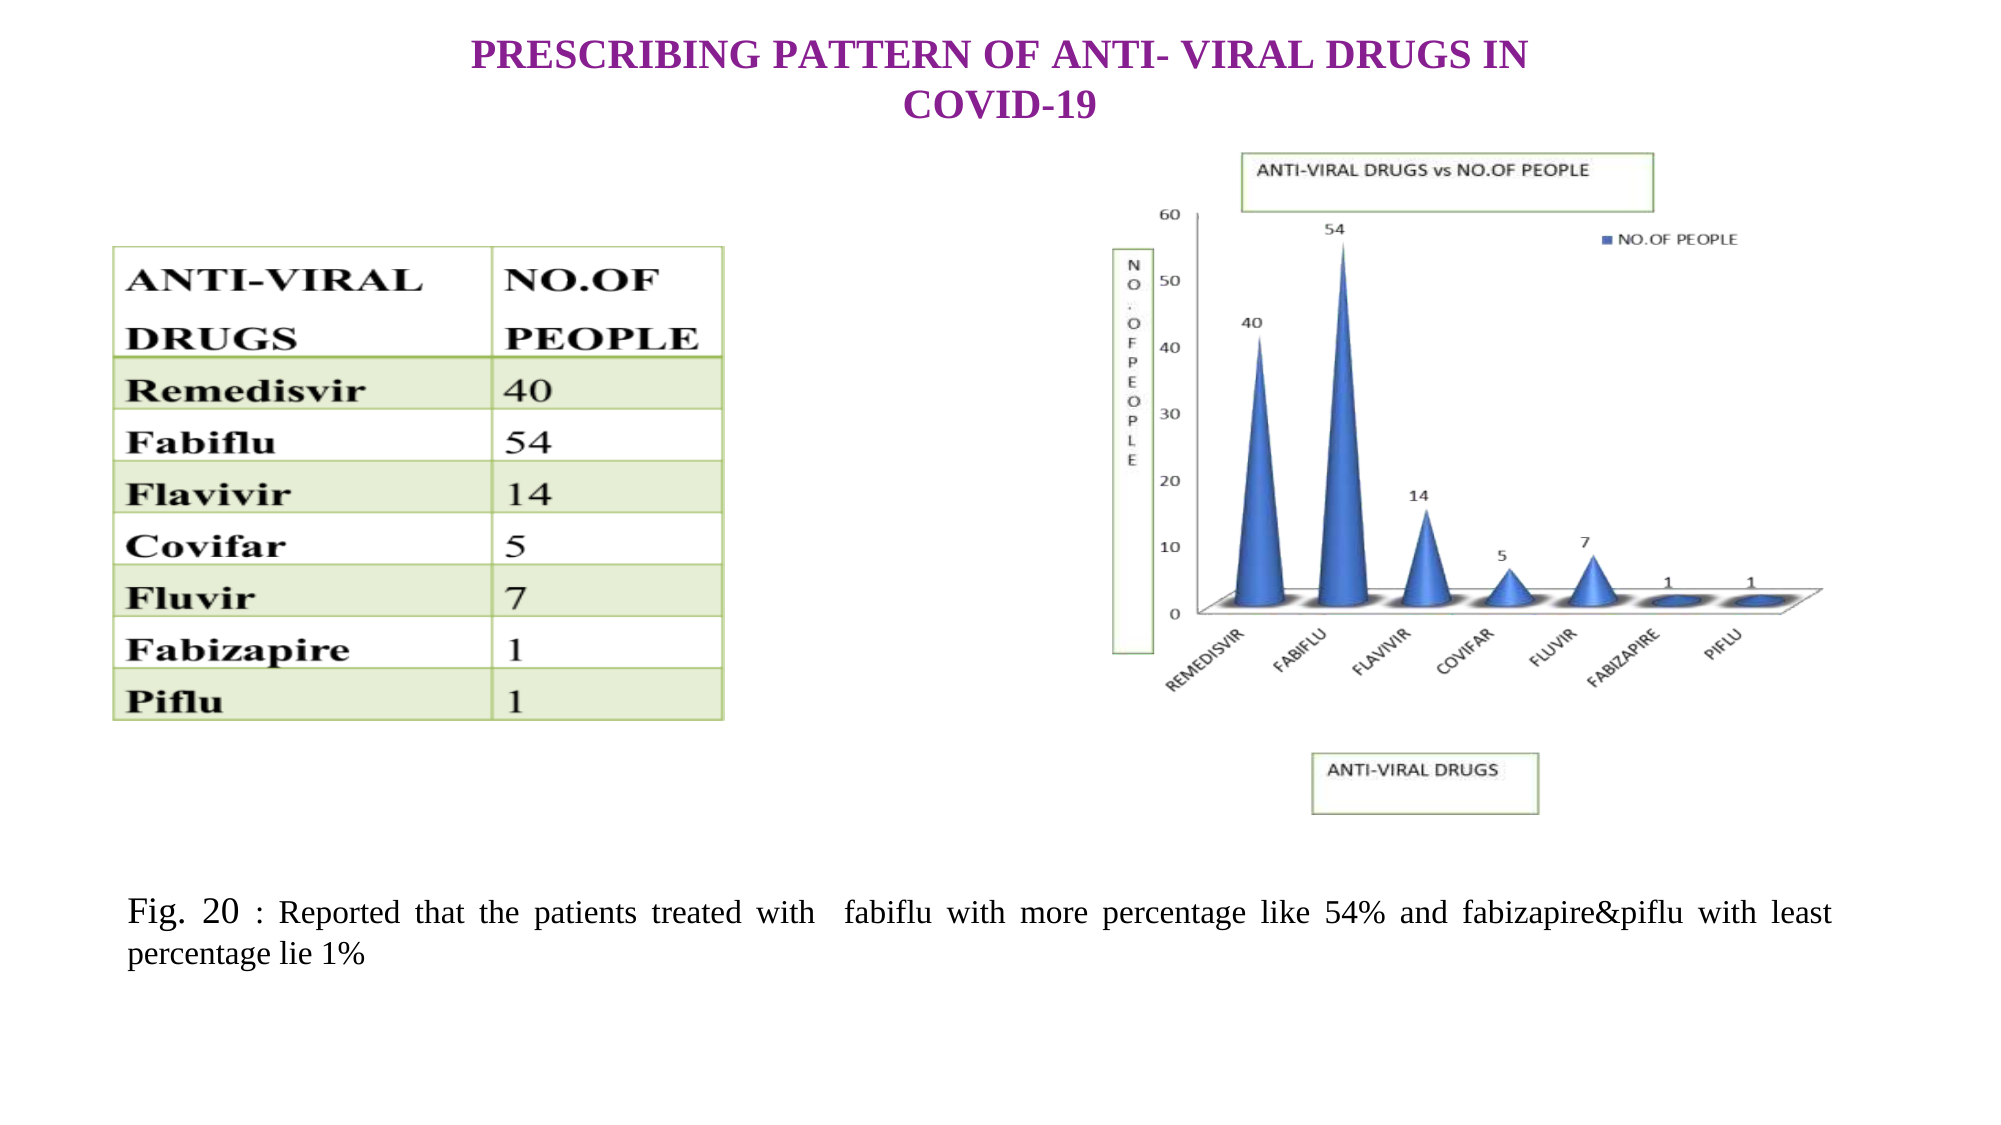

# PRESCRIBING PATTERN OF ANTI- VIRAL DRUGS IN
COVID-19

Fig. 20 : Reported that the patients treated with  fabiflu with more percentage like 54% and fabizapire&piflu with least percentage lie 1%